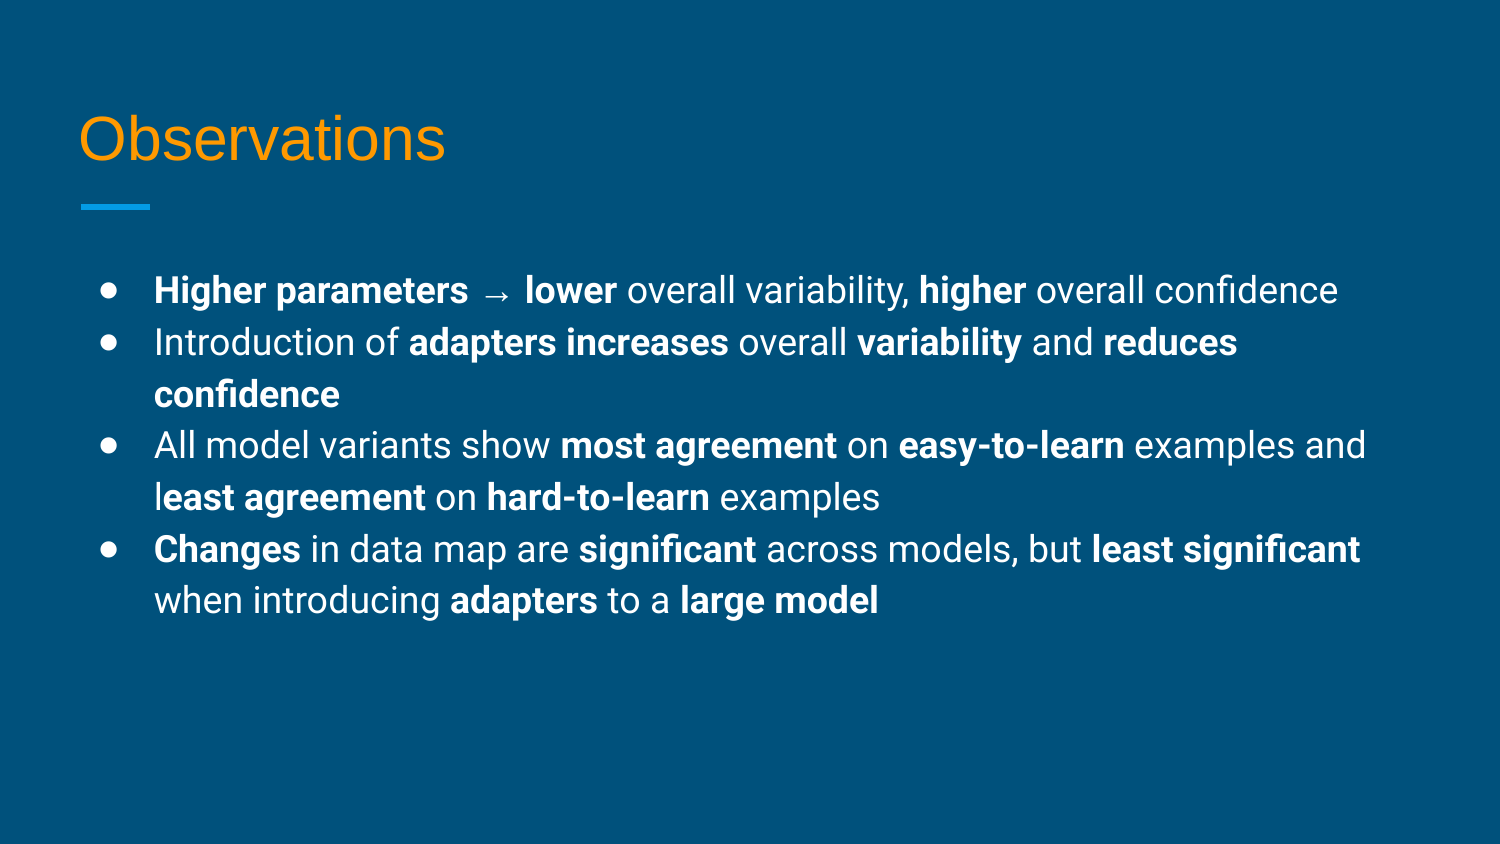

# Observations
Higher parameters → lower overall variability, higher overall confidence
Introduction of adapters increases overall variability and reduces confidence
All model variants show most agreement on easy-to-learn examples and least agreement on hard-to-learn examples
Changes in data map are significant across models, but least significant when introducing adapters to a large model